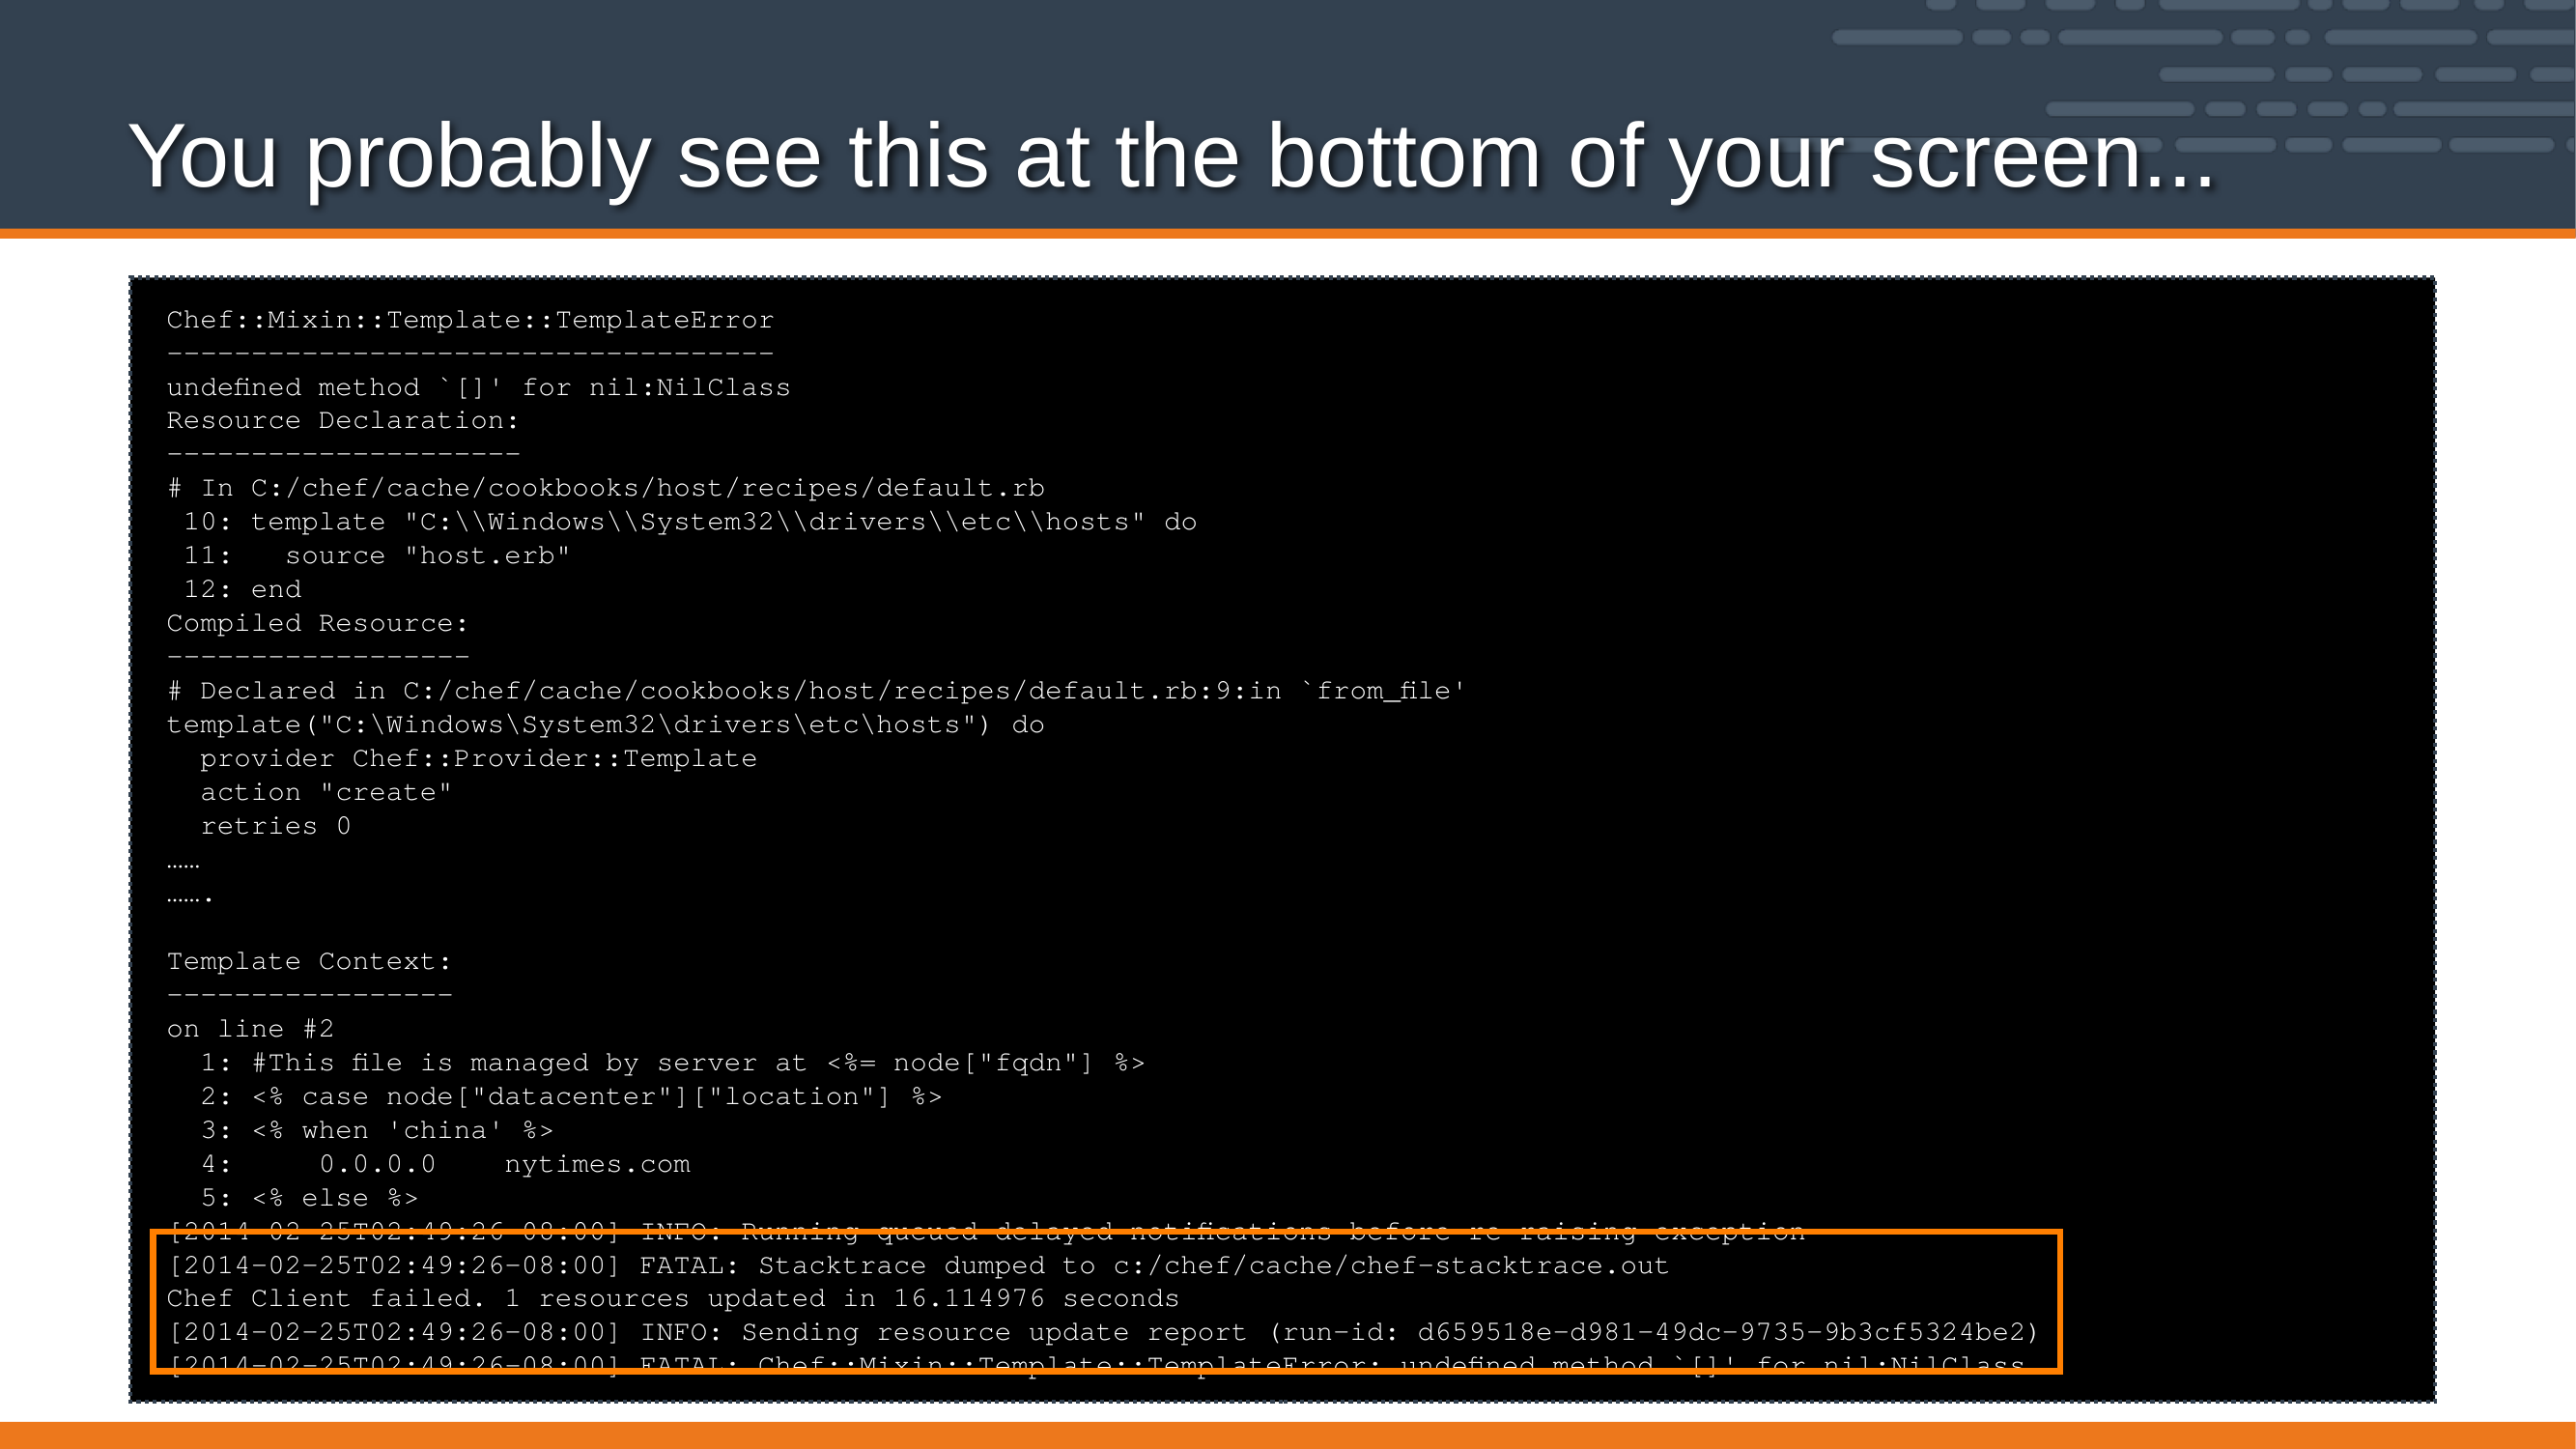

# You probably see this at the bottom of your screen...
Chef::Mixin::Template::TemplateError
------------------------------------
undefined method `[]' for nil:NilClass
Resource Declaration:
---------------------
# In C:/chef/cache/cookbooks/host/recipes/default.rb
 10: template "C:\\Windows\\System32\\drivers\\etc\\hosts" do
 11:   source "host.erb"
 12: end
Compiled Resource:
------------------
# Declared in C:/chef/cache/cookbooks/host/recipes/default.rb:9:in `from_file'
template("C:\Windows\System32\drivers\etc\hosts") do
  provider Chef::Provider::Template
  action "create"
  retries 0
……
…….

Template Context:
-----------------
on line #2
  1: #This file is managed by server at <%= node["fqdn"] %>
  2: <% case node["datacenter"]["location"] %>
  3: <% when 'china' %>
  4:     0.0.0.0    nytimes.com
  5: <% else %>
[2014-02-25T02:49:26-08:00] INFO: Running queued delayed notifications before re-raising exception
[2014-02-25T02:49:26-08:00] FATAL: Stacktrace dumped to c:/chef/cache/chef-stacktrace.out
Chef Client failed. 1 resources updated in 16.114976 seconds
[2014-02-25T02:49:26-08:00] INFO: Sending resource update report (run-id: d659518e-d981-49dc-9735-9b3cf5324be2)
[2014-02-25T02:49:26-08:00] FATAL: Chef::Mixin::Template::TemplateError: undefined method `[]' for nil:NilClass